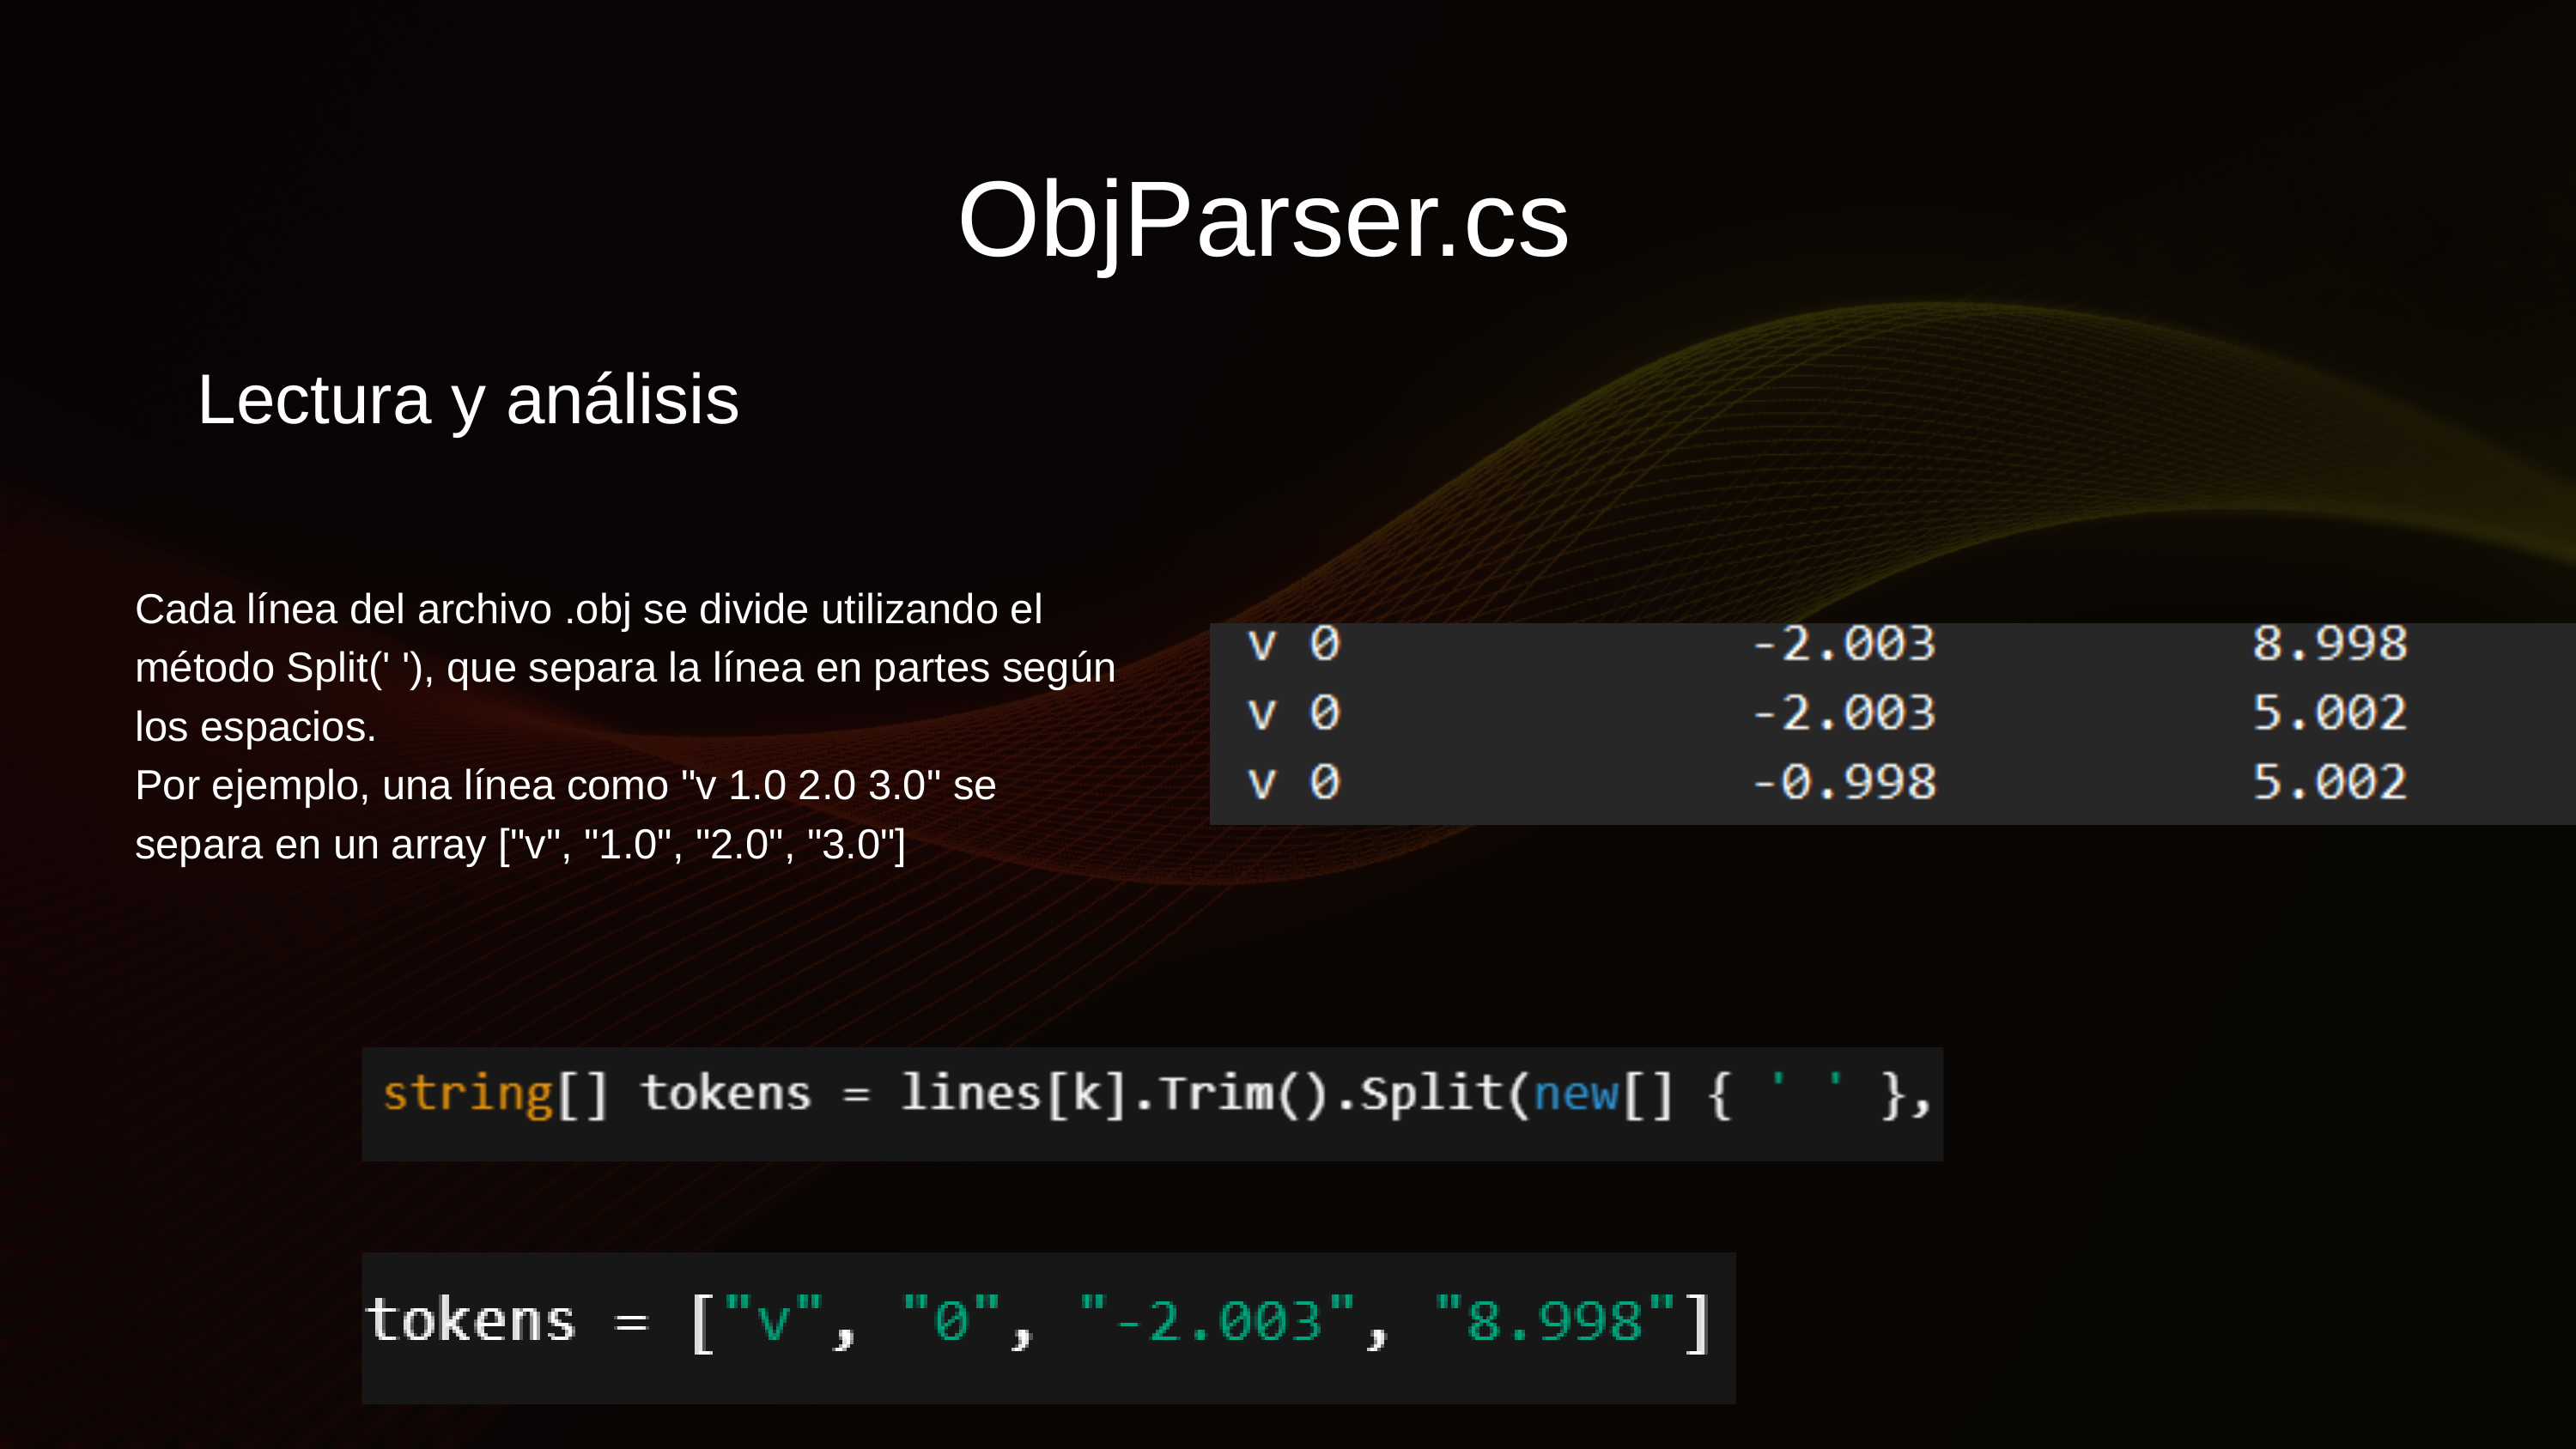

ObjParser.cs
Lectura y análisis
Cada línea del archivo .obj se divide utilizando el método Split(' '), que separa la línea en partes según los espacios.
Por ejemplo, una línea como "v 1.0 2.0 3.0" se separa en un array ["v", "1.0", "2.0", "3.0"]